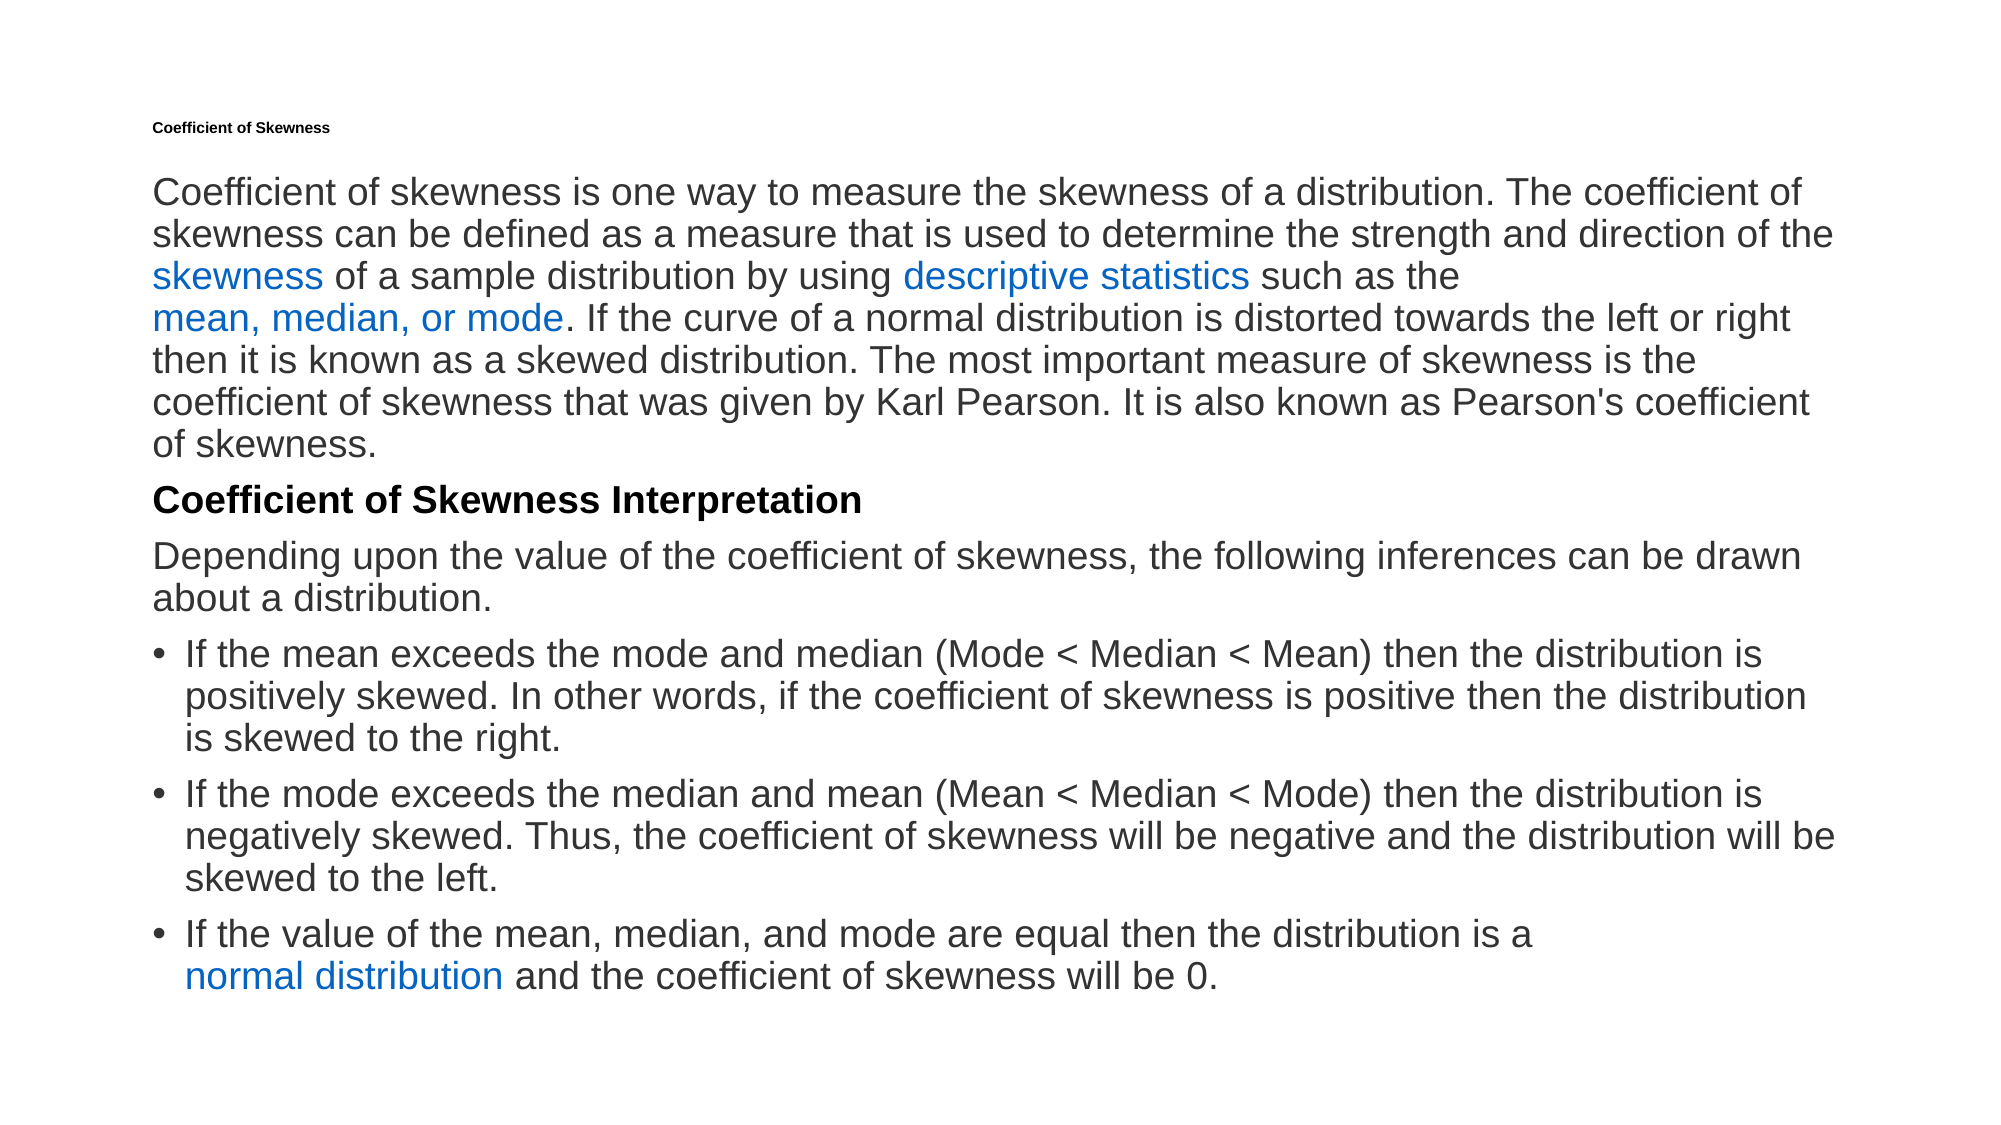

# Coefficient of Skewness
Coefficient of skewness is one way to measure the skewness of a distribution. The coefficient of skewness can be defined as a measure that is used to determine the strength and direction of the skewness of a sample distribution by using descriptive statistics such as the mean, median, or mode. If the curve of a normal distribution is distorted towards the left or right then it is known as a skewed distribution. The most important measure of skewness is the coefficient of skewness that was given by Karl Pearson. It is also known as Pearson's coefficient of skewness.
Coefficient of Skewness Interpretation
Depending upon the value of the coefficient of skewness, the following inferences can be drawn about a distribution.
If the mean exceeds the mode and median (Mode < Median < Mean) then the distribution is positively skewed. In other words, if the coefficient of skewness is positive then the distribution is skewed to the right.
If the mode exceeds the median and mean (Mean < Median < Mode) then the distribution is negatively skewed. Thus, the coefficient of skewness will be negative and the distribution will be skewed to the left.
If the value of the mean, median, and mode are equal then the distribution is a normal distribution and the coefficient of skewness will be 0.